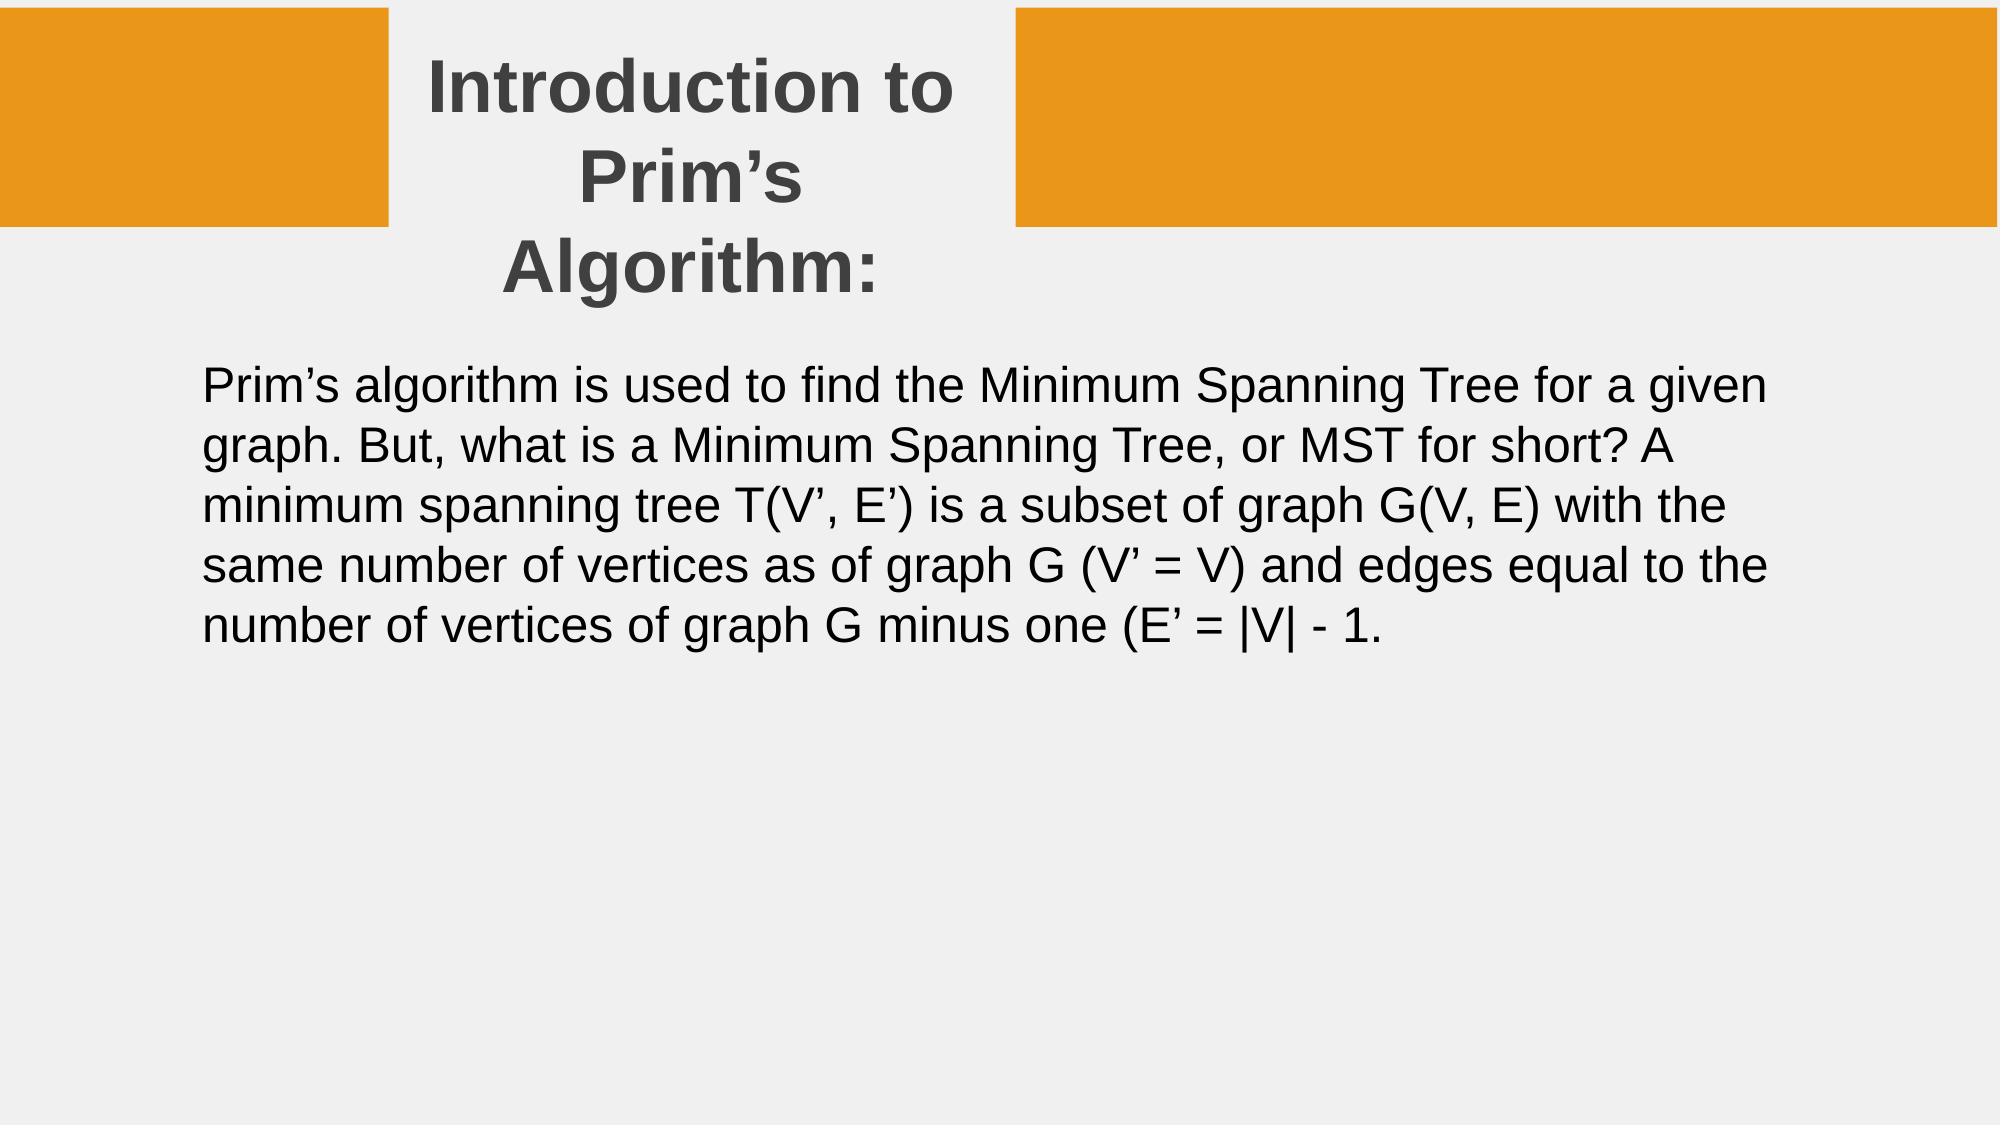

Introduction to Prim’s Algorithm:

Prim’s algorithm is used to find the Minimum Spanning Tree for a given graph. But, what is a Minimum Spanning Tree, or MST for short? A minimum spanning tree T(V’, E’) is a subset of graph G(V, E) with the same number of vertices as of graph G (V’ = V) and edges equal to the number of vertices of graph G minus one (E’ = |V| - 1.